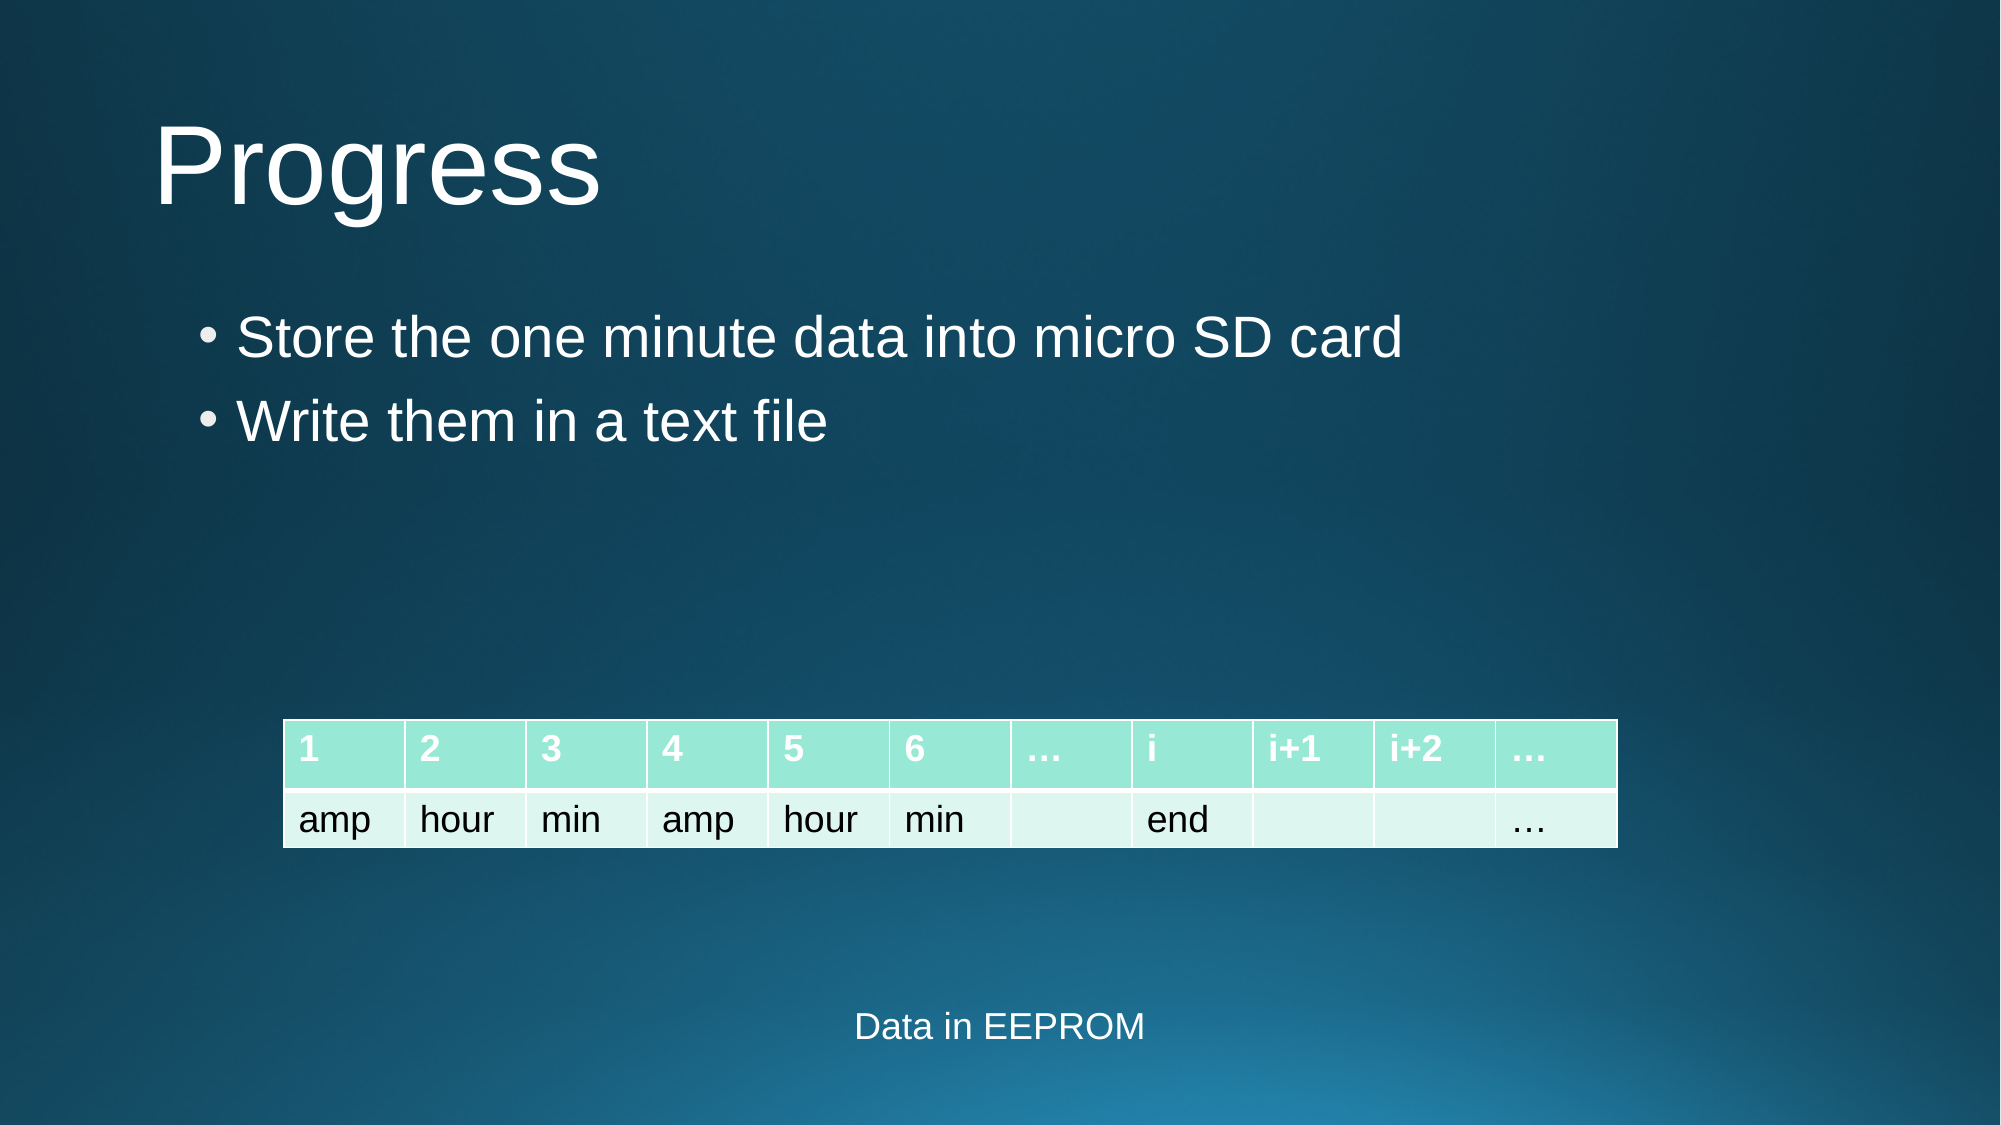

# Progress
Store the one minute data into micro SD card
Write them in a text file

| 1 | 2 | 3 | 4 | 5 | 6 | … | i | i+1 | i+2 | … |
| --- | --- | --- | --- | --- | --- | --- | --- | --- | --- | --- |
| amp | hour | min | amp | hour | min |  | end |  |  | … |
Data in EEPROM